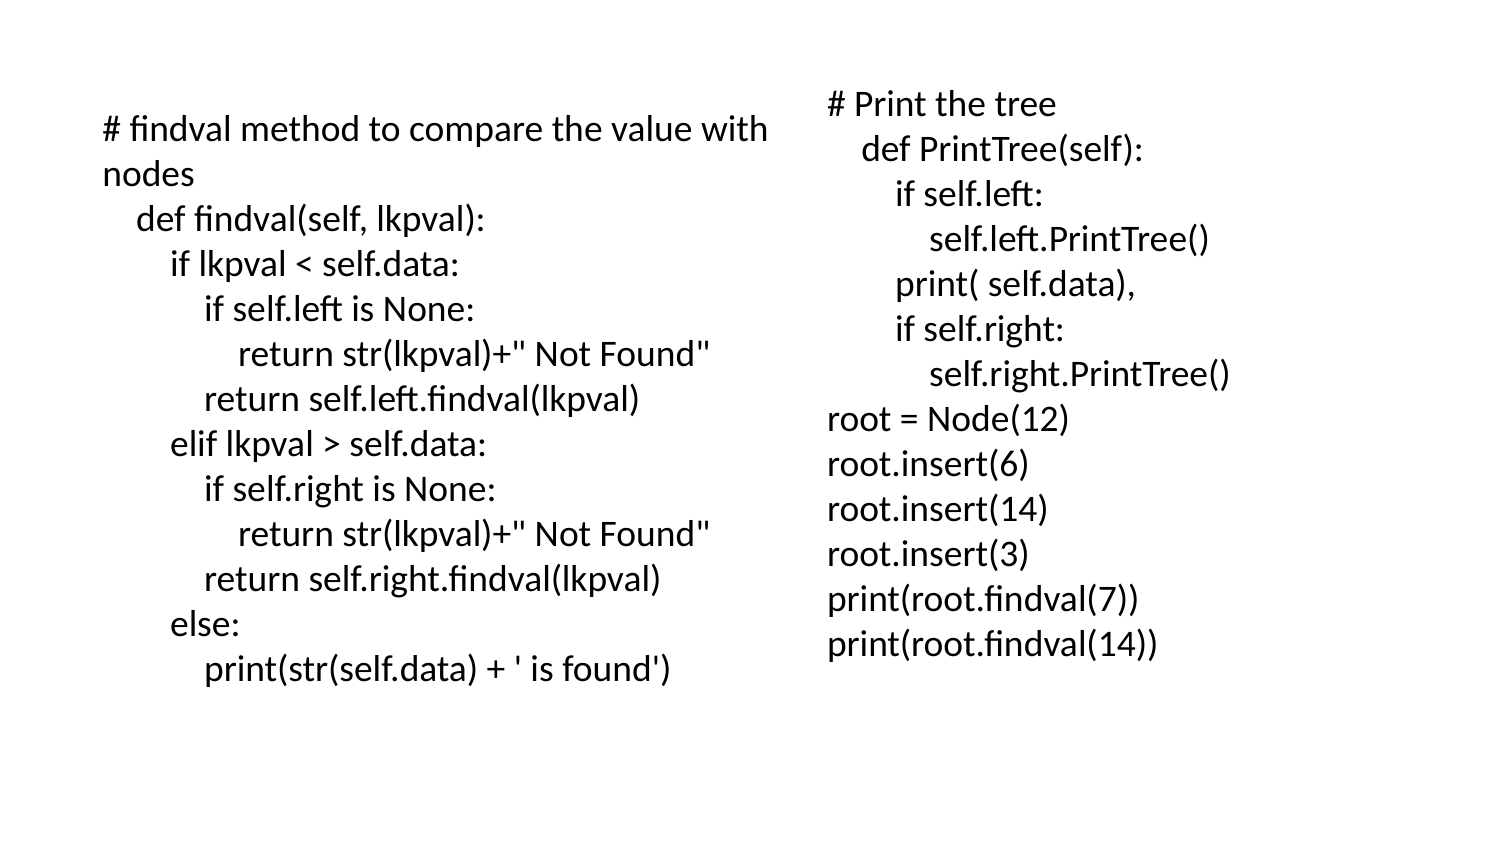

# Print the tree
    def PrintTree(self):
        if self.left:
            self.left.PrintTree()
        print( self.data),
        if self.right:
            self.right.PrintTree()
root = Node(12)
root.insert(6)
root.insert(14)
root.insert(3)
print(root.findval(7))
print(root.findval(14))
# findval method to compare the value with nodes
    def findval(self, lkpval):
        if lkpval < self.data:
            if self.left is None:
                return str(lkpval)+" Not Found"
            return self.left.findval(lkpval)
        elif lkpval > self.data:
            if self.right is None:
                return str(lkpval)+" Not Found"
            return self.right.findval(lkpval)
        else:
            print(str(self.data) + ' is found')